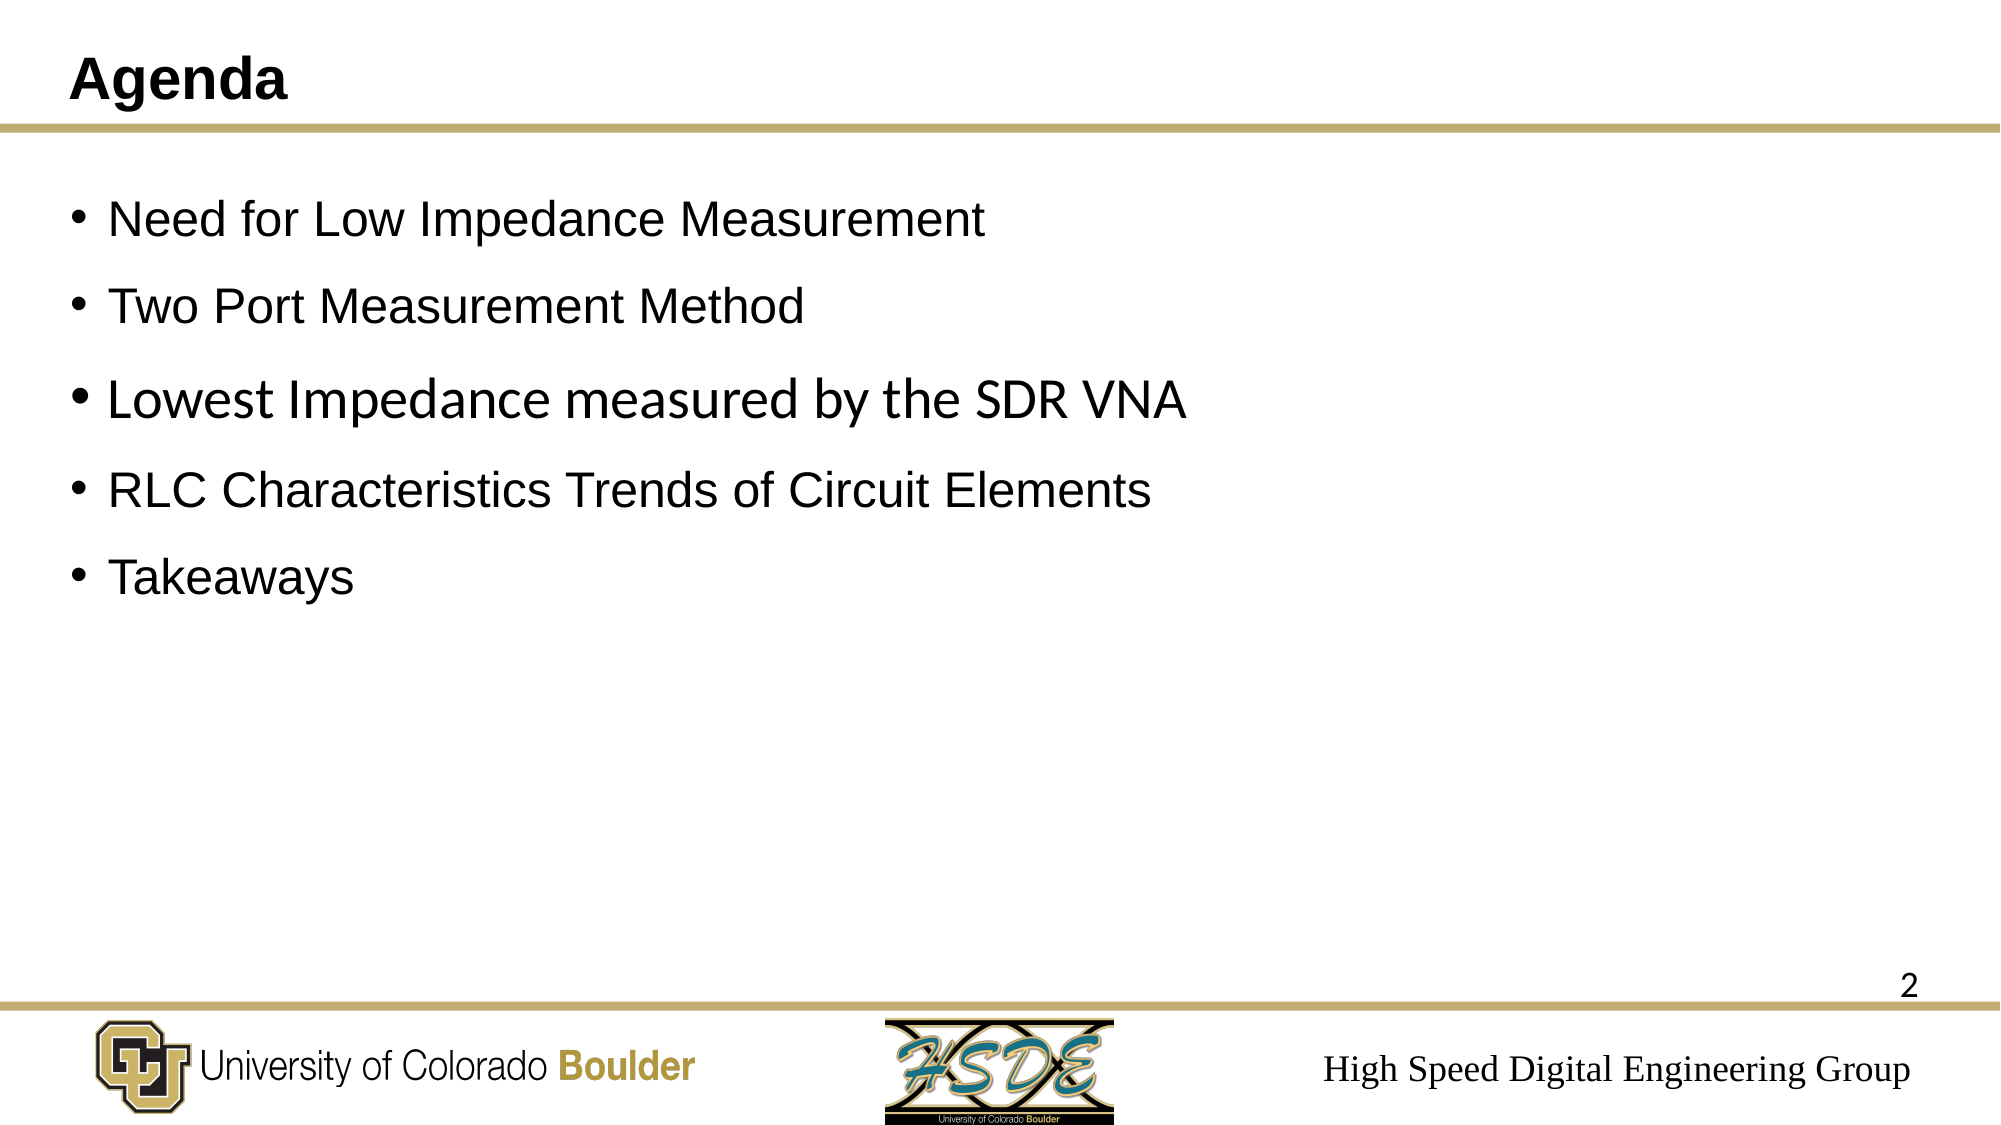

Agenda
Need for Low Impedance Measurement
Two Port Measurement Method
Lowest Impedance measured by the SDR VNA
RLC Characteristics Trends of Circuit Elements
Takeaways

2